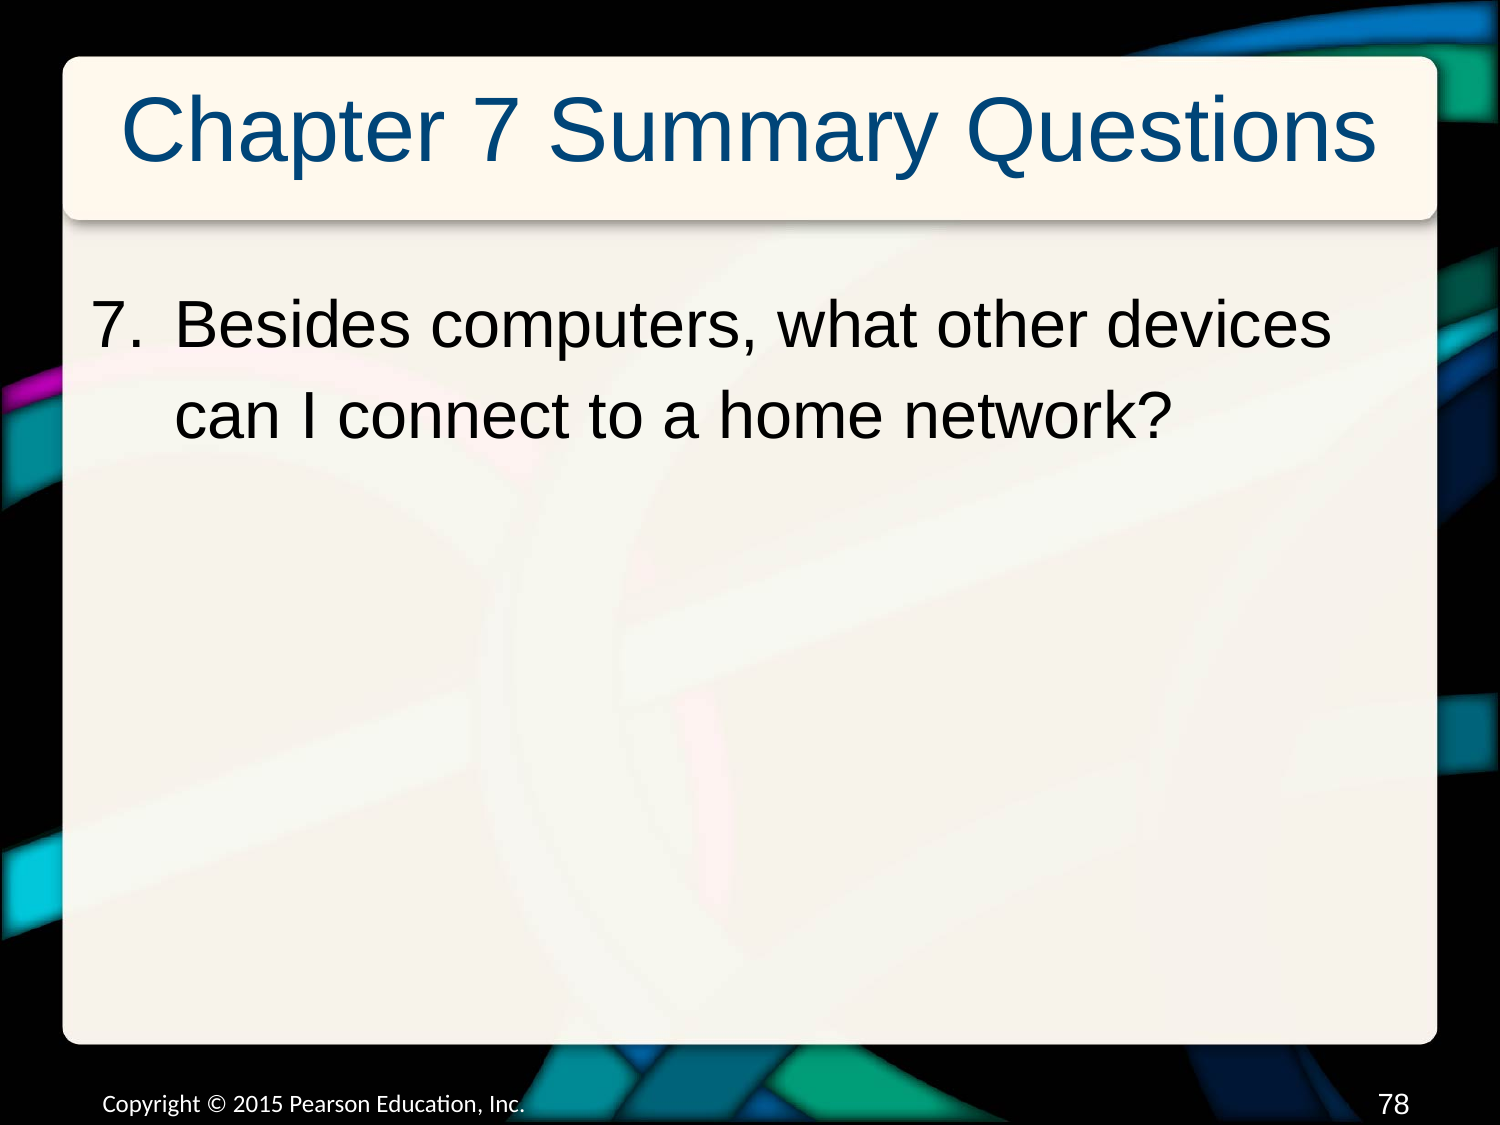

# Chapter 7 Summary Questions
Besides computers, what other devices can I connect to a home network?

Copyright © 2015 Pearson Education, Inc.
78